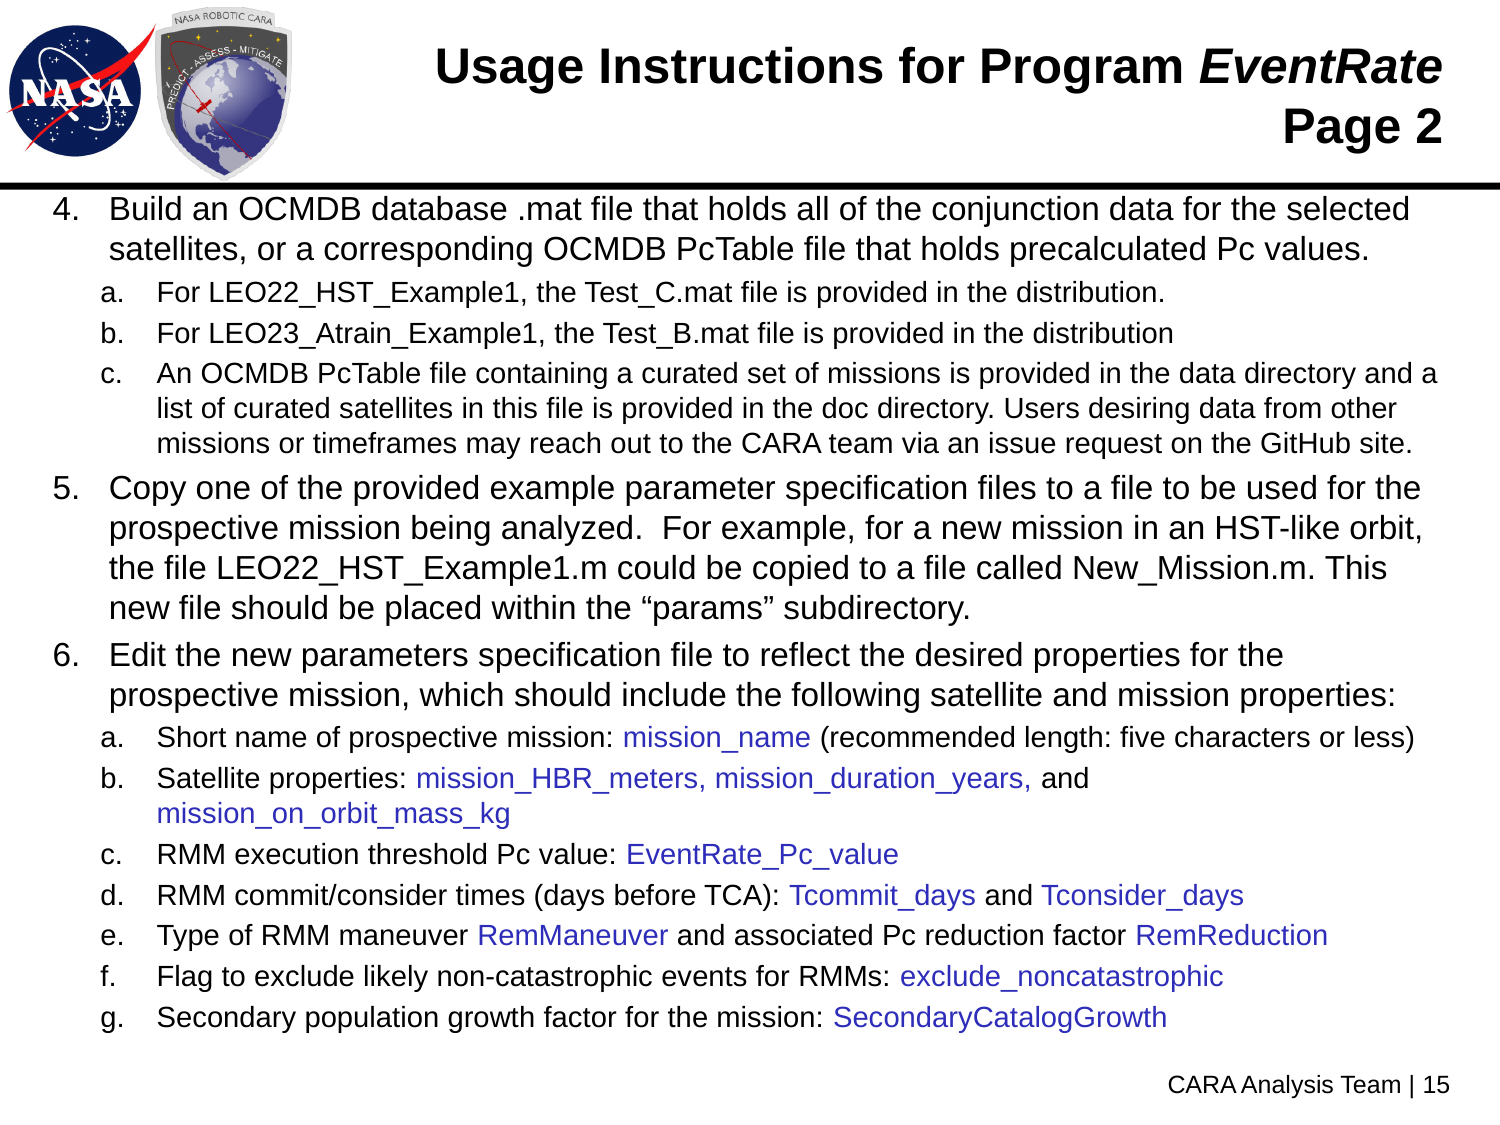

# Usage Instructions for Program EventRate Page 2
Build an OCMDB database .mat file that holds all of the conjunction data for the selected satellites, or a corresponding OCMDB PcTable file that holds precalculated Pc values.
For LEO22_HST_Example1, the Test_C.mat file is provided in the distribution.
For LEO23_Atrain_Example1, the Test_B.mat file is provided in the distribution
An OCMDB PcTable file containing a curated set of missions is provided in the data directory and a list of curated satellites in this file is provided in the doc directory. Users desiring data from other missions or timeframes may reach out to the CARA team via an issue request on the GitHub site.
Copy one of the provided example parameter specification files to a file to be used for the prospective mission being analyzed.  For example, for a new mission in an HST-like orbit, the file LEO22_HST_Example1.m could be copied to a file called New_Mission.m. This new file should be placed within the “params” subdirectory.
Edit the new parameters specification file to reflect the desired properties for the prospective mission, which should include the following satellite and mission properties:
Short name of prospective mission: mission_name (recommended length: five characters or less)
Satellite properties: mission_HBR_meters, mission_duration_years, and mission_on_orbit_mass_kg
RMM execution threshold Pc value: EventRate_Pc_value
RMM commit/consider times (days before TCA): Tcommit_days and Tconsider_days
Type of RMM maneuver RemManeuver and associated Pc reduction factor RemReduction
Flag to exclude likely non-catastrophic events for RMMs: exclude_noncatastrophic
Secondary population growth factor for the mission: SecondaryCatalogGrowth